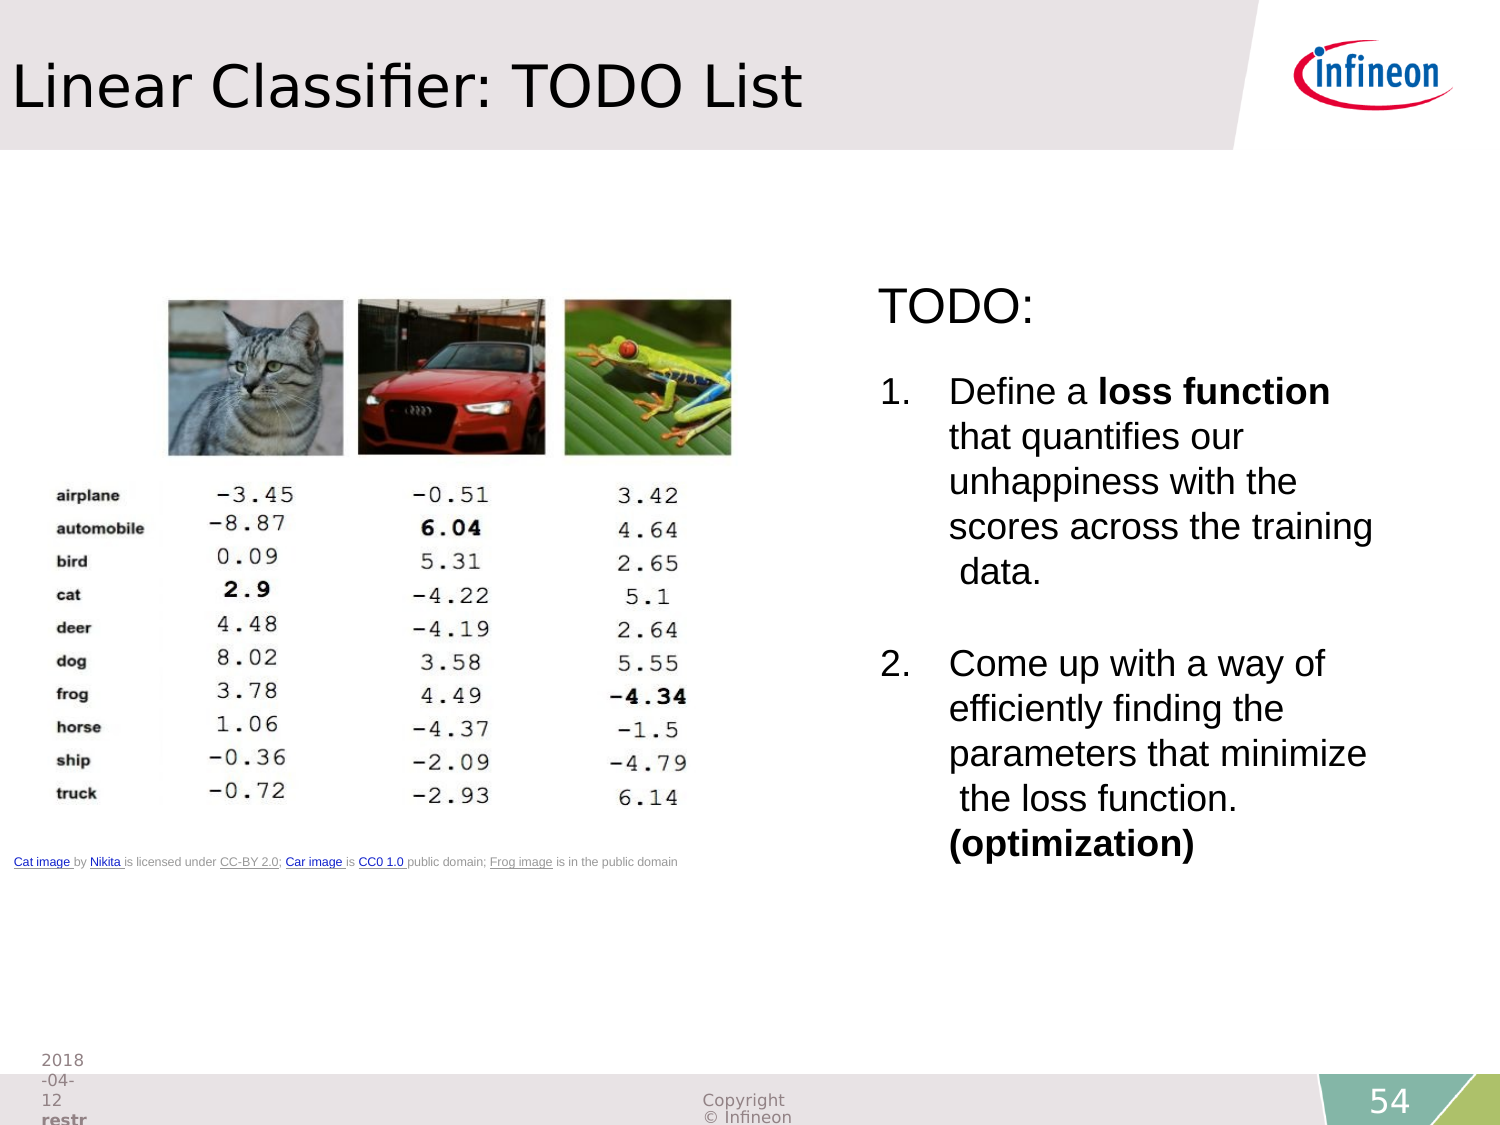

#
Linear Classifier: TODO List
TODO:
Define a loss function  that quantifies our  unhappiness with the  scores across the training  data.

Come up with a way of  efficiently finding the  parameters that minimize  the loss function.  (optimization)

Cat image by Nikita is licensed under CC-BY 2.0; Car image is CC0 1.0 public domain; Frog image is in the public domain
Fei-Fei Li & Justin Johnson & Serena Yeung
2018-04-12   restricted
Copyright © Infineon Technologies AG 2018. All rights reserved.
54